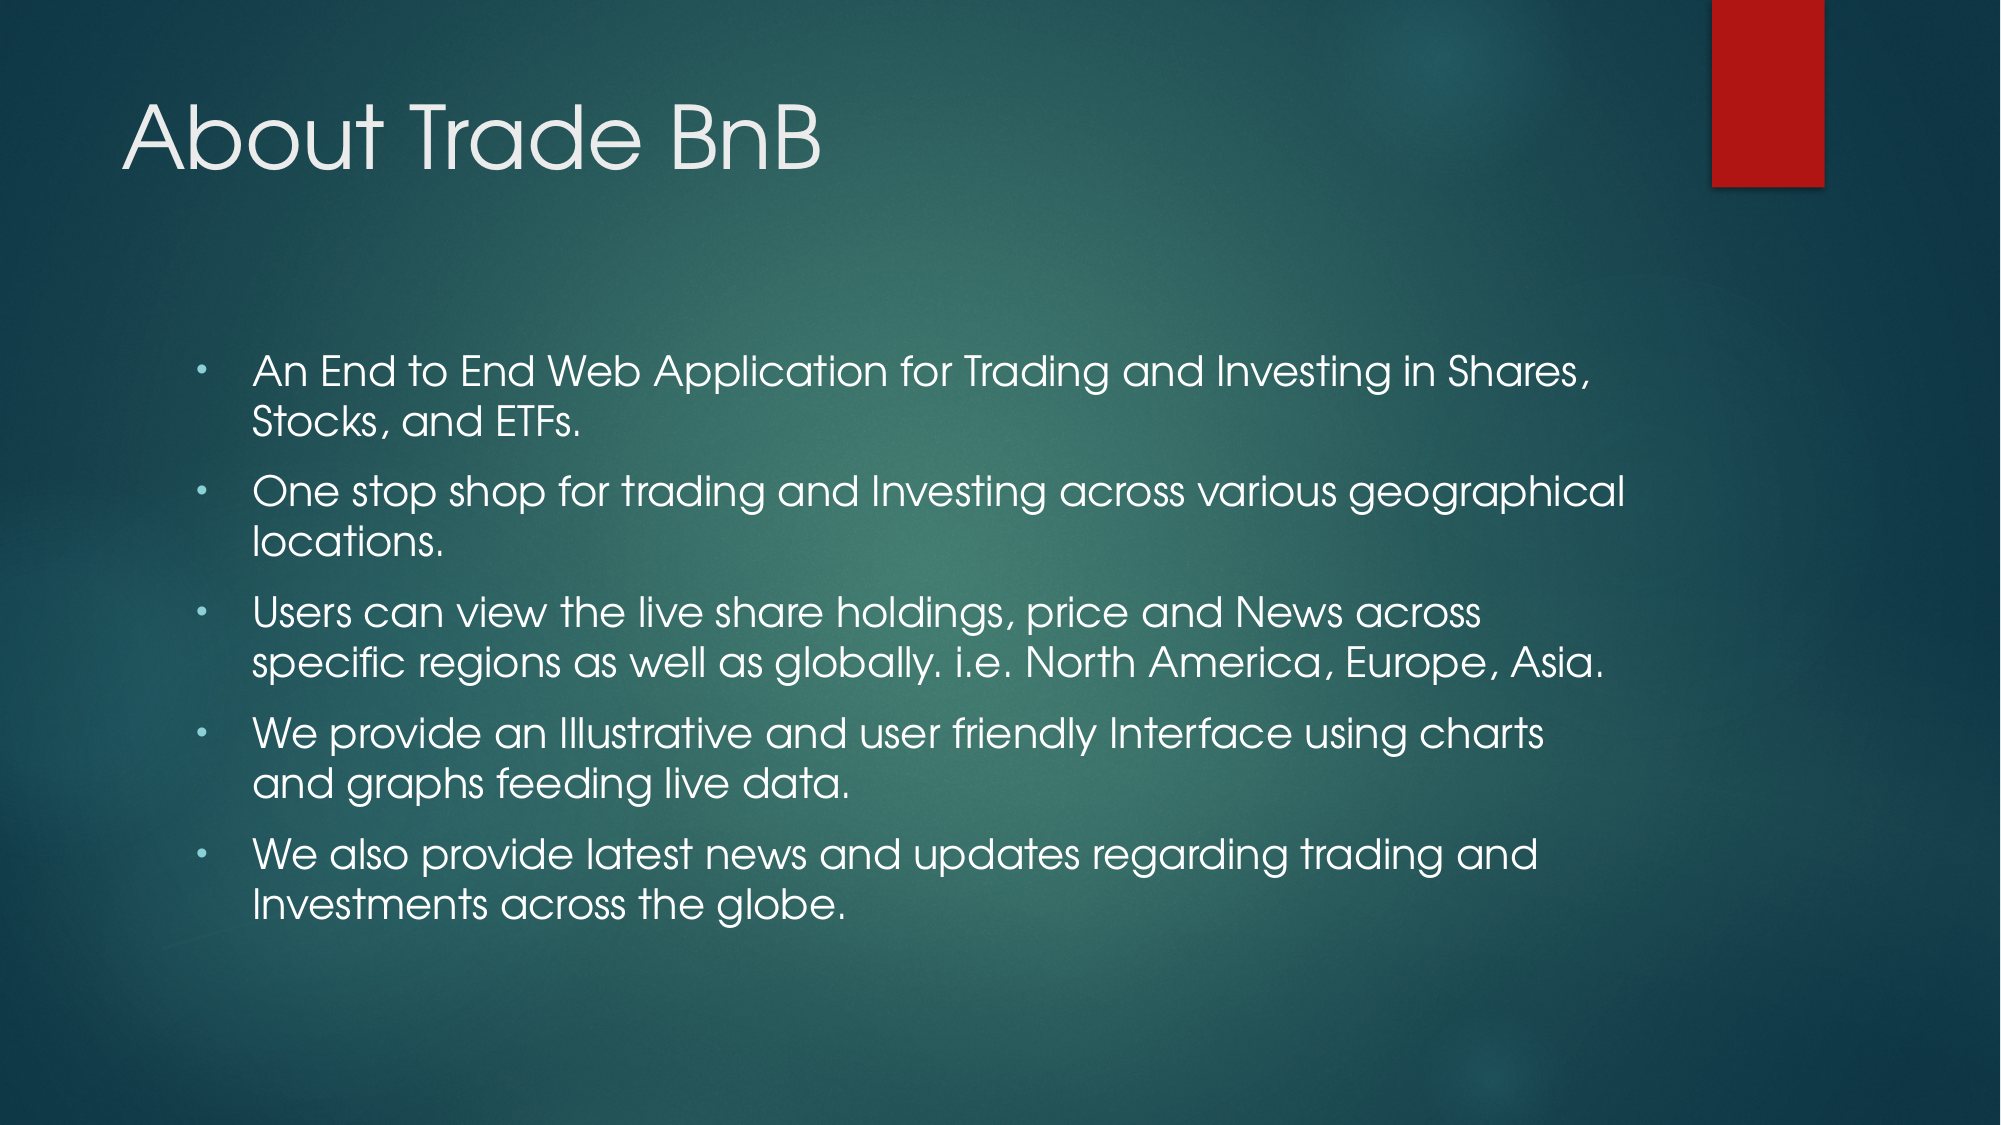

# About Trade BnB
An End to End Web Application for Trading and Investing in Shares, Stocks, and ETFs.
One stop shop for trading and Investing across various geographical locations.
Users can view the live share holdings, price and News across specific regions as well as globally. i.e. North America, Europe, Asia.
We provide an Illustrative and user friendly Interface using charts and graphs feeding live data.
We also provide latest news and updates regarding trading and Investments across the globe.